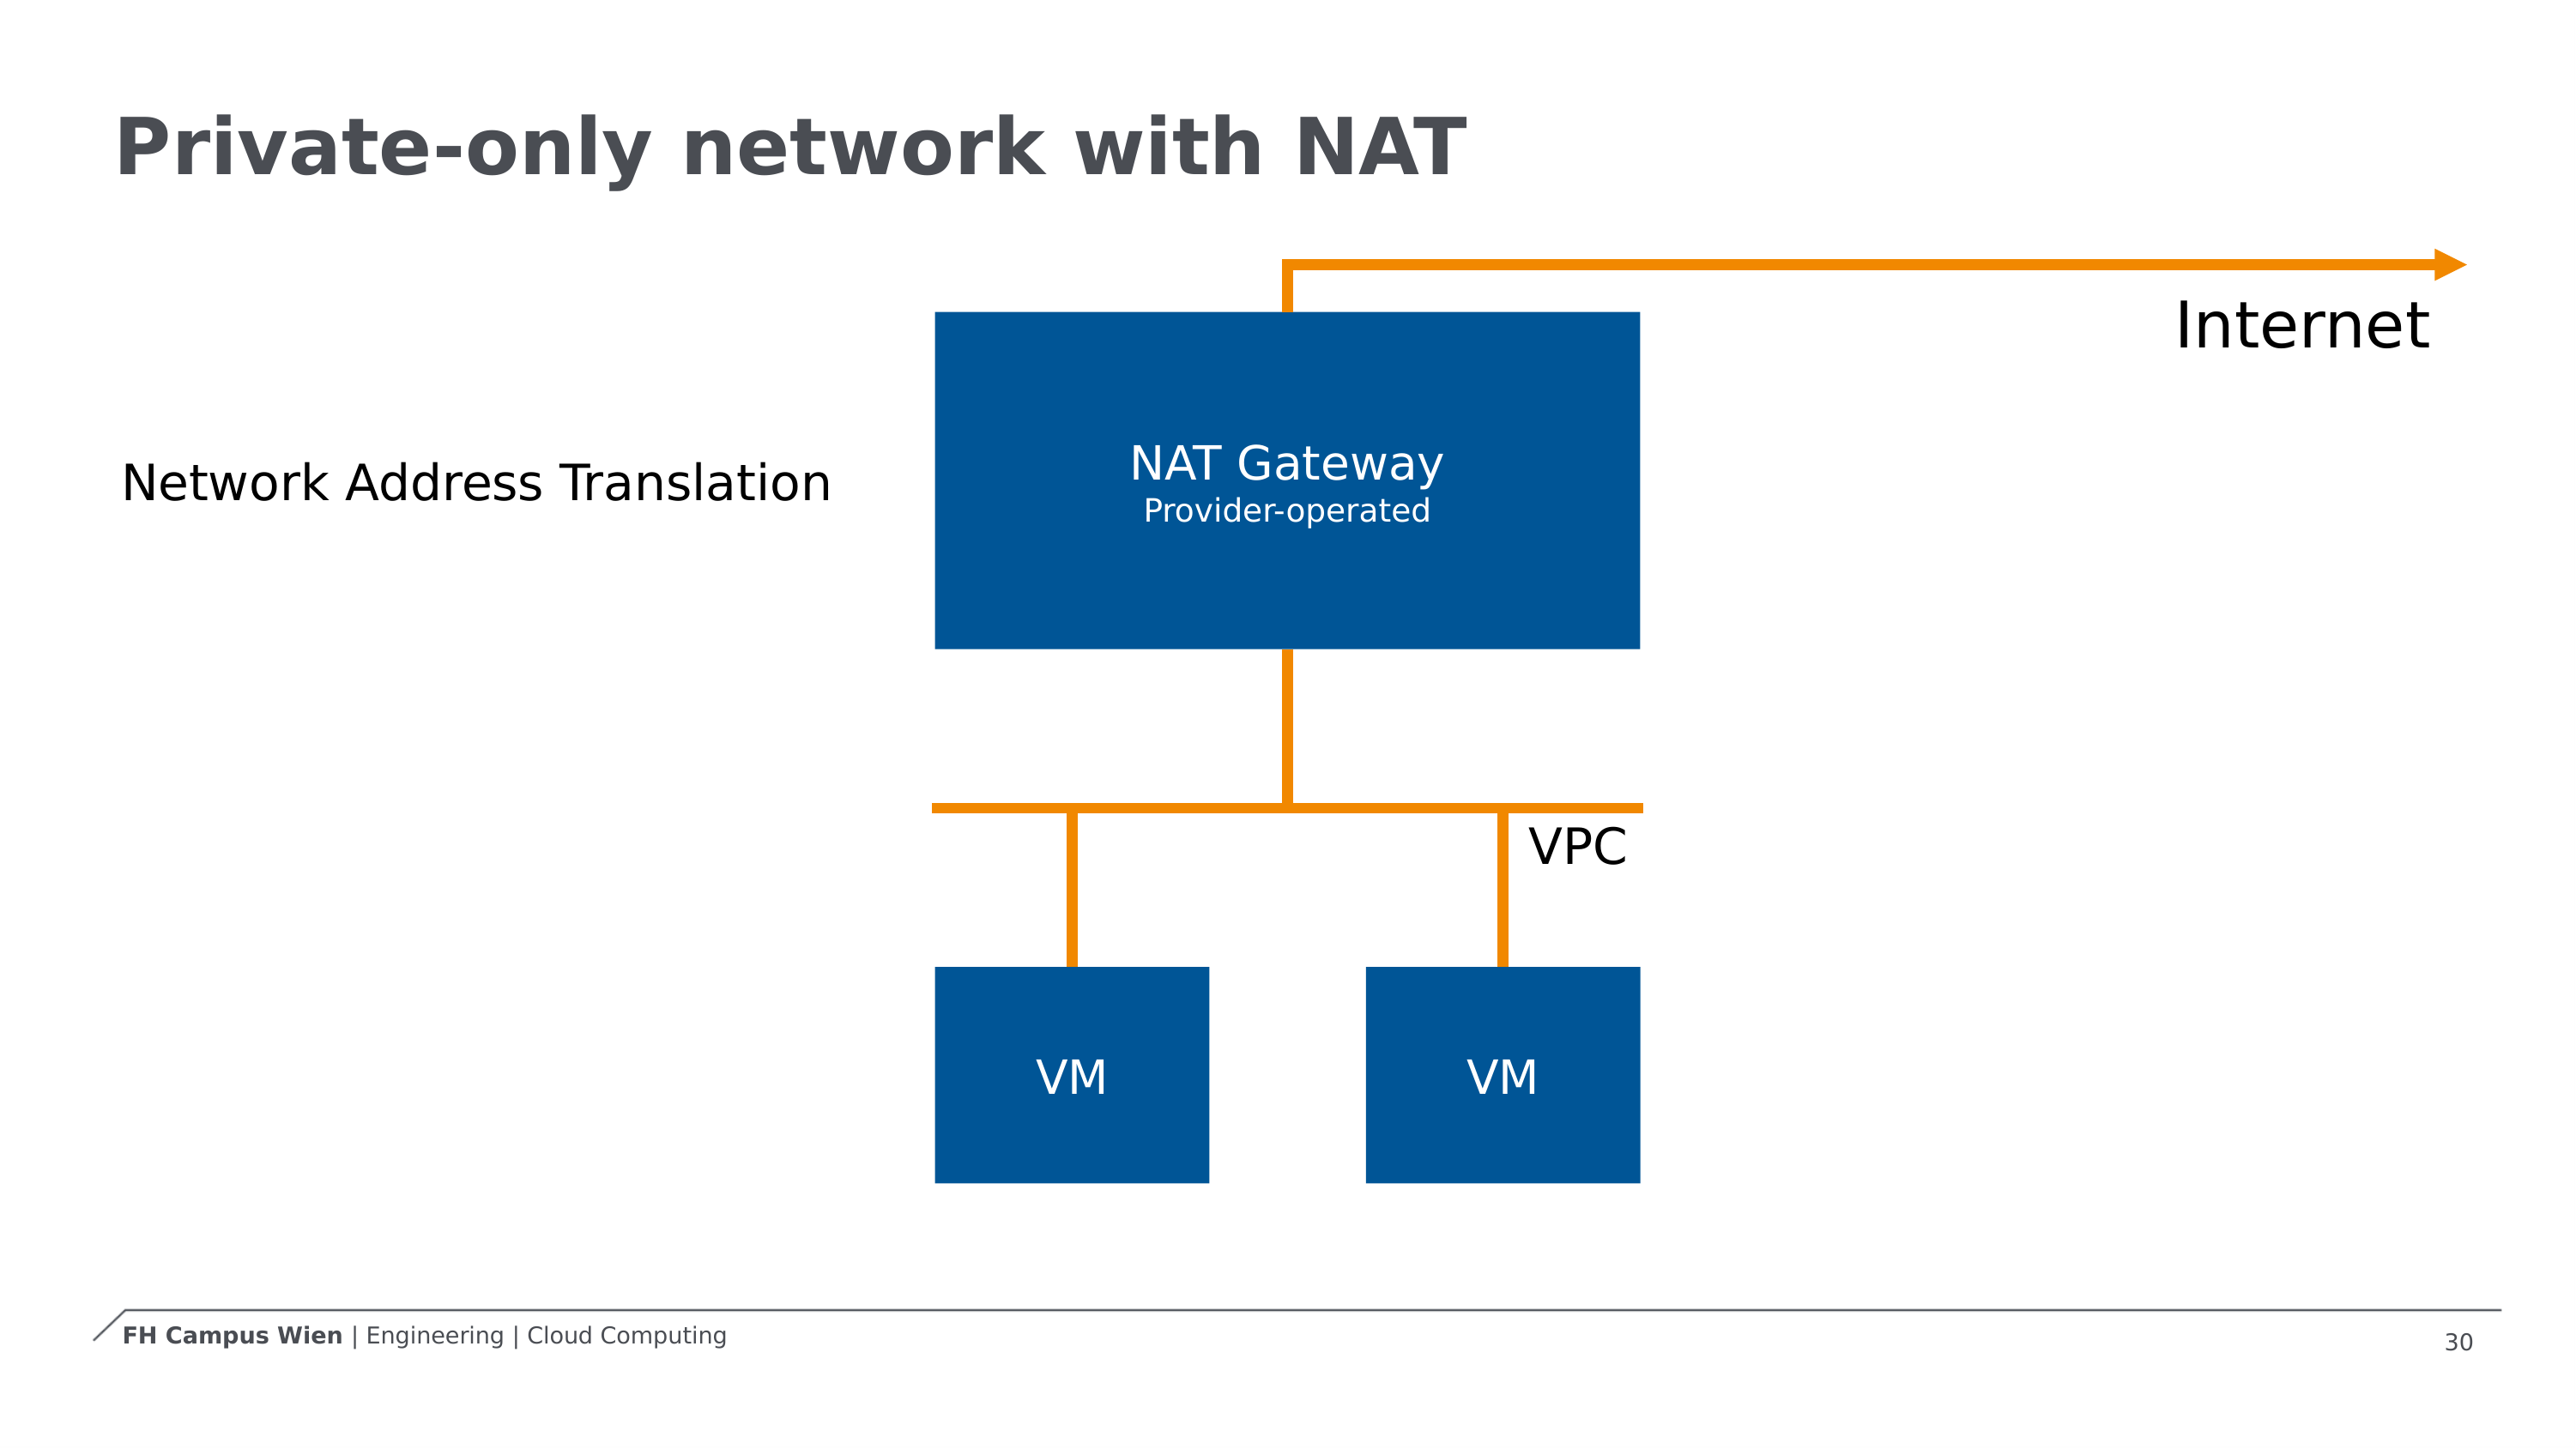

# Private-only network with NAT
Internet
NAT Gateway
Provider-operated
Network Address Translation
VPC
VM
VM